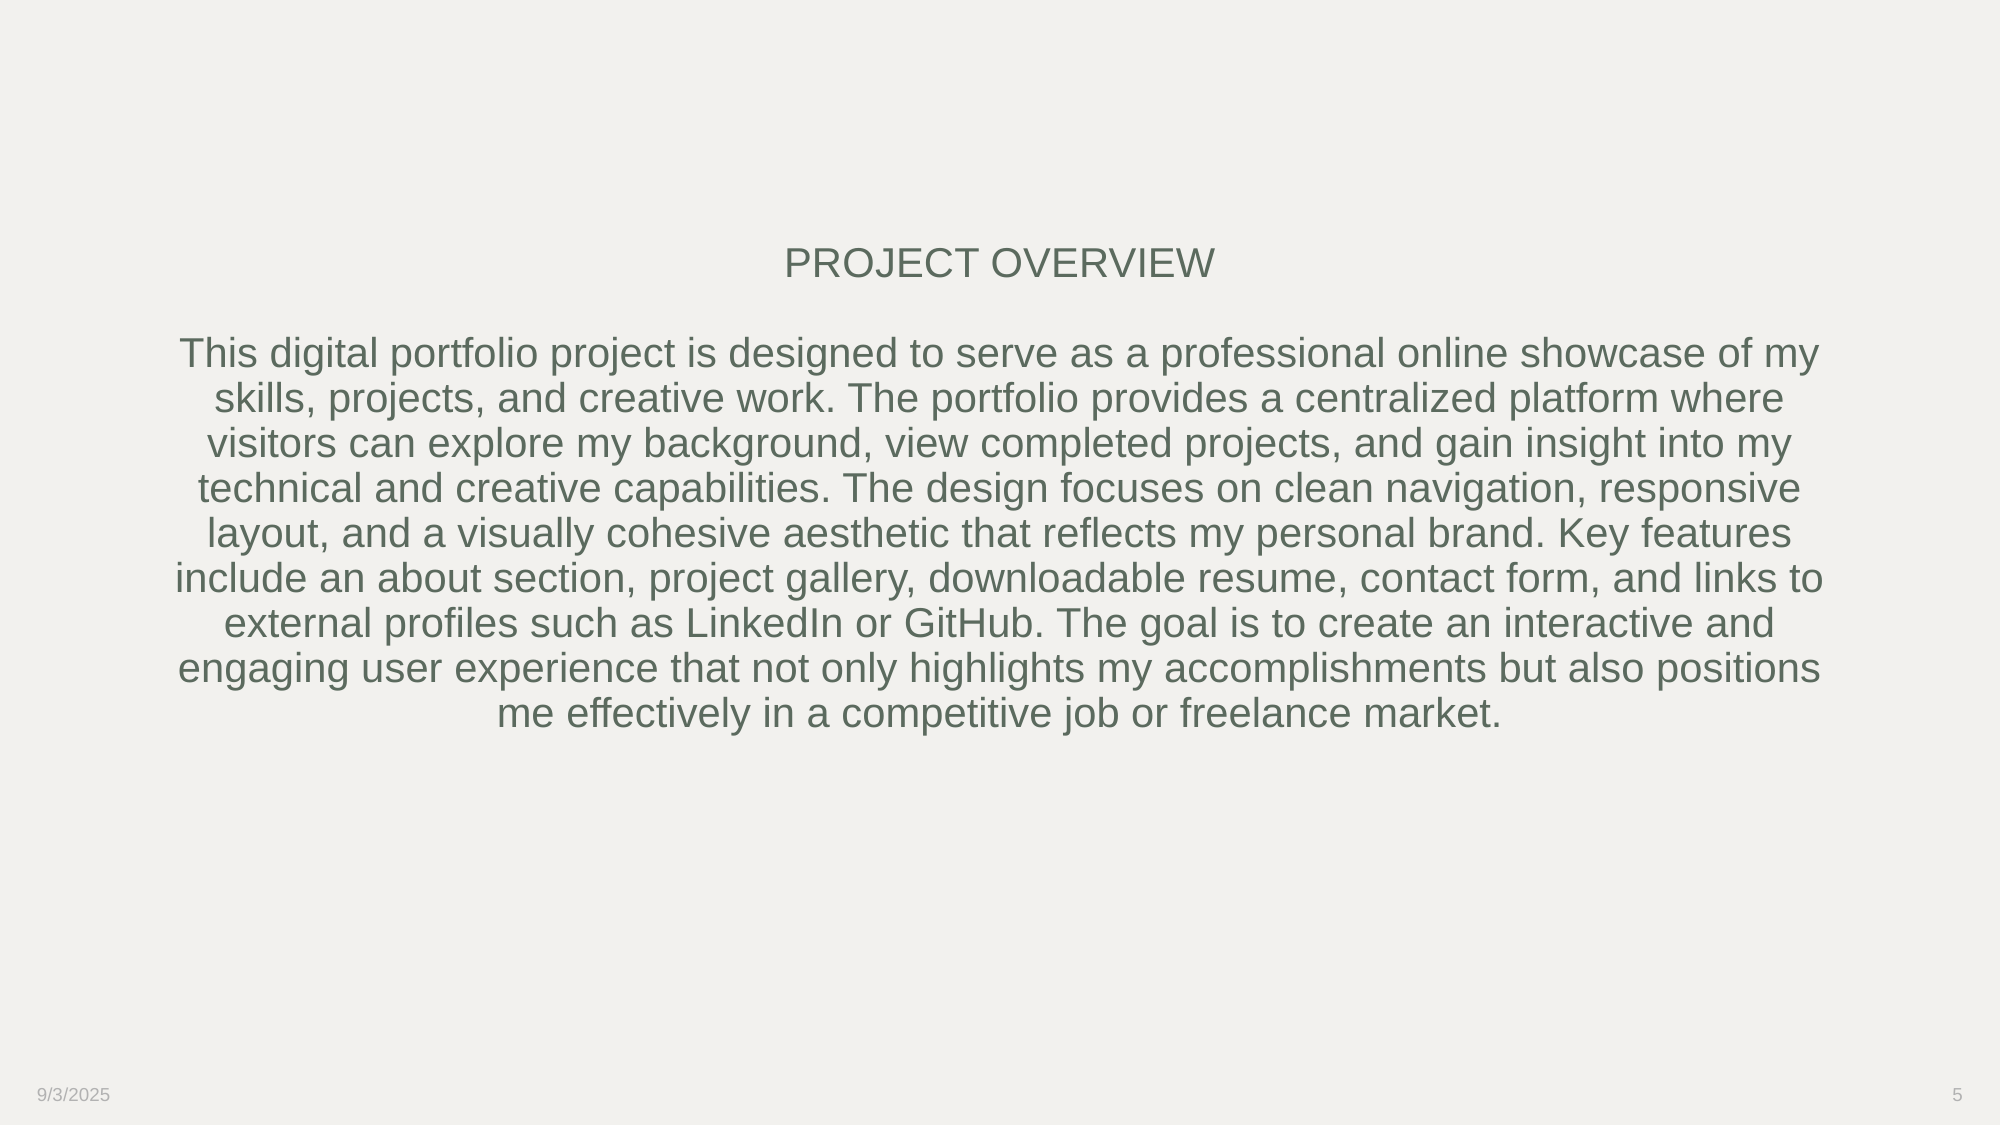

# PROJECT OVERVIEW This digital portfolio project is designed to serve as a professional online showcase of my skills, projects, and creative work. The portfolio provides a centralized platform where visitors can explore my background, view completed projects, and gain insight into my technical and creative capabilities. The design focuses on clean navigation, responsive layout, and a visually cohesive aesthetic that reflects my personal brand. Key features include an about section, project gallery, downloadable resume, contact form, and links to external profiles such as LinkedIn or GitHub. The goal is to create an interactive and engaging user experience that not only highlights my accomplishments but also positions me effectively in a competitive job or freelance market.

### Chart

| Category | Series 1 | Series 2 | Series 3 |
|---|---|---|---|
| Q1 | 4.3 | 2.4 | 2.0 |
| Q2 | 2.5 | 4.4 | 2.0 |
| Q3 | 3.5 | 1.8 | 3.0 |
| Q4 | 4.5 | 2.8 | 5.0 |
9/3/2025
5